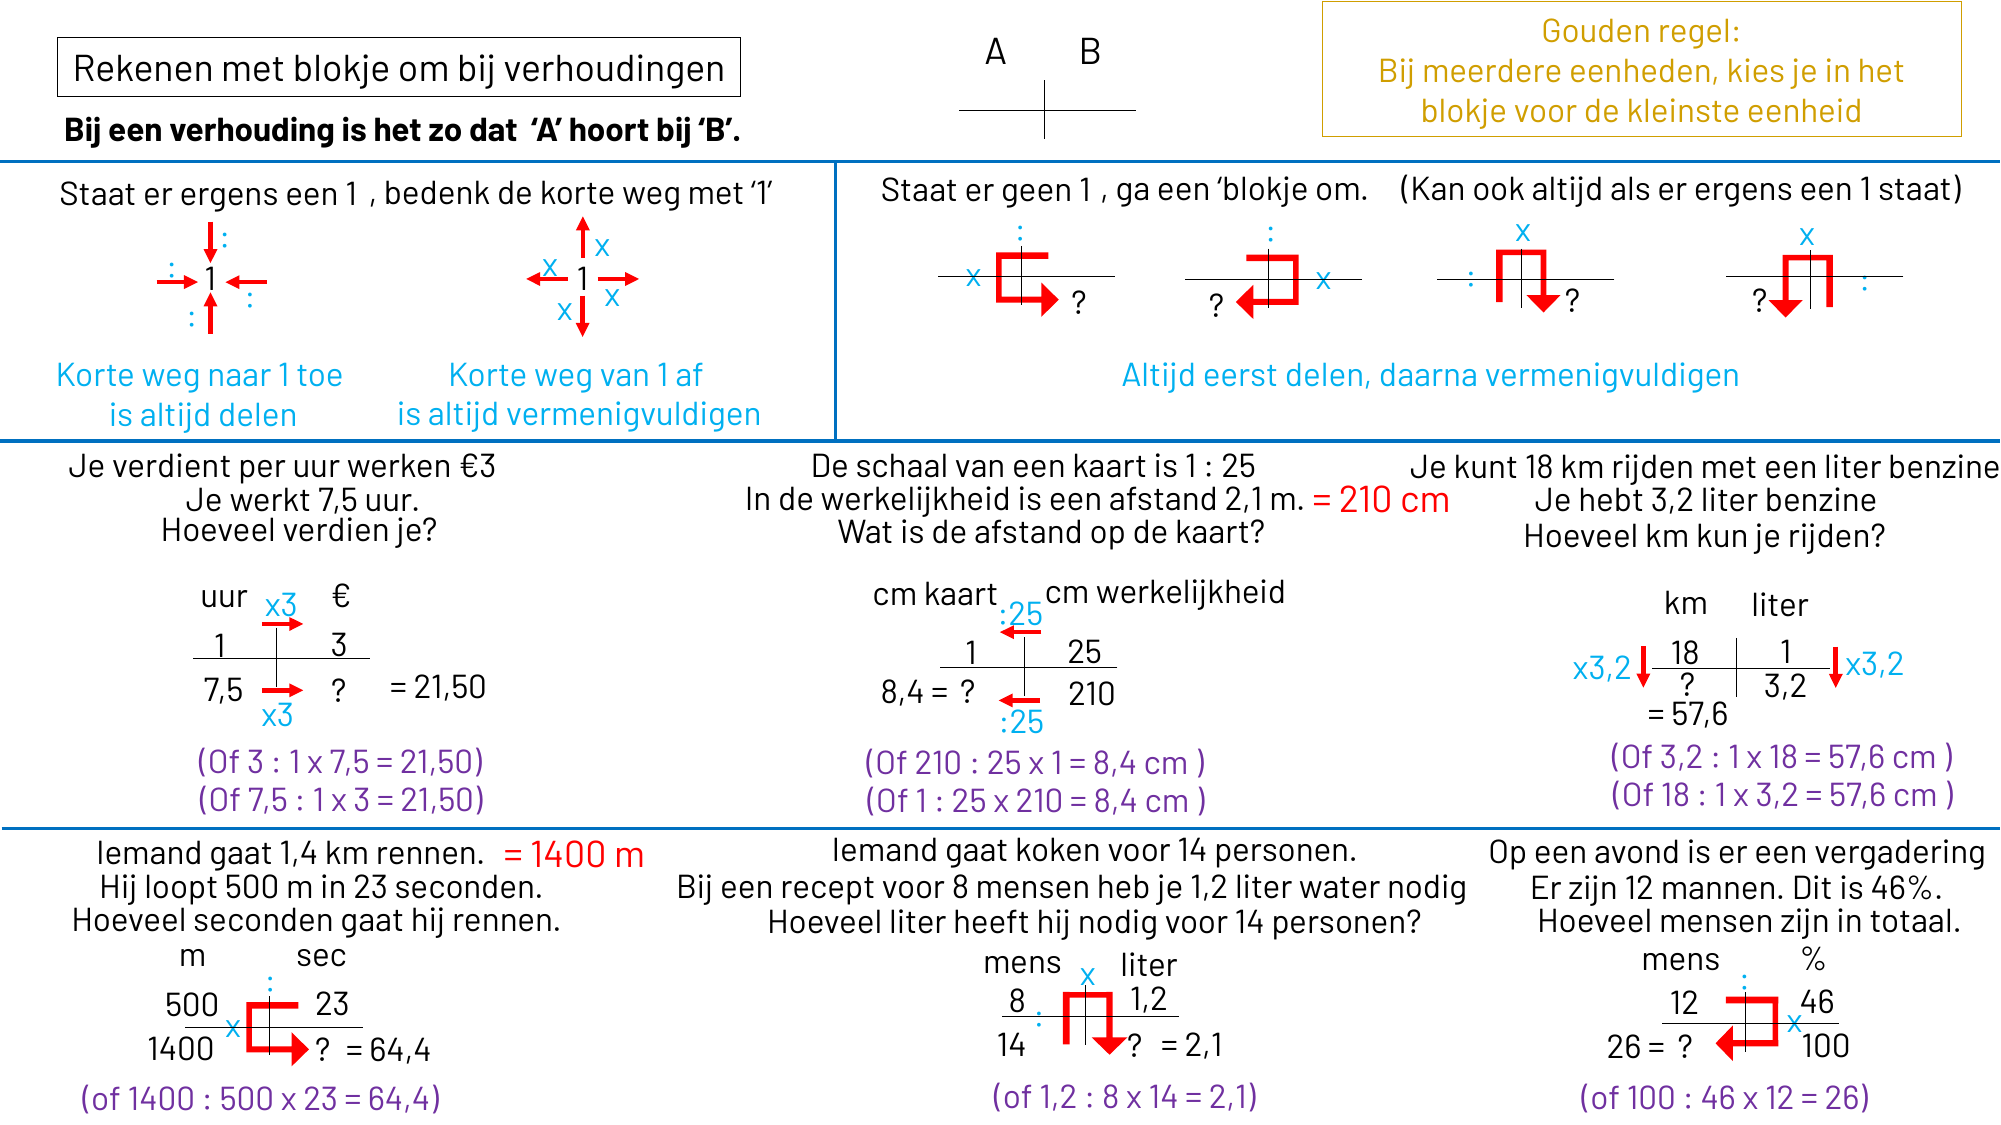

Gouden regel:
Bij meerdere eenheden, kies je in het blokje voor de kleinste eenheid
A
B
Rekenen met blokje om bij verhoudingen
Bij een verhouding is het zo dat  ‘A’ hoort bij ‘B’.
(Kan ook altijd als er ergens een 1 staat)
, ga een ‘blokje om.
Staat er geen 1
, bedenk de korte weg met ‘1’
Staat er ergens een 1
:
x
:
x
:
x
x
:
x
:
x
1
1
:

x
:
?
?
?
?
x
:
Korte weg van 1 af
is altijd vermenigvuldigen
Altijd eerst delen, daarna vermenigvuldigen
Korte weg naar 1 toe
is altijd delen
De schaal van een kaart is 1 : 25
Je verdient per uur werken €3
Je kunt 18 km rijden met een liter benzine.
= 210 cm
In de werkelijkheid is een afstand 2,1 m.
Je werkt 7,5 uur.
Je hebt 3,2 liter benzine
Hoeveel verdien je?
Wat is de afstand op de kaart?
Hoeveel km kun je rijden?
cm werkelijkheid
cm kaart
€
uur
km
x3
liter
:25
3
1
25
1
1
18
x3,2
x3,2
?
3,2
= 21,50
7,5
?
?
8,4 =
210
= 57,6
x3
:25
(Of 3,2 : 1 x 18 = 57,6 cm )
(Of 3 : 1 x 7,5 = 21,50)
(Of 210 : 25 x 1 = 8,4 cm )
(Of 18 : 1 x 3,2 = 57,6 cm )
(Of 7,5 : 1 x 3 = 21,50)
(Of 1 : 25 x 210 = 8,4 cm )
Iemand gaat koken voor 14 personen.
= 1400 m
Op een avond is er een vergadering
Iemand gaat 1,4 km rennen.
Hij loopt 500 m in 23 seconden.
Bij een recept voor 8 mensen heb je 1,2 liter water nodig
Er zijn 12 mannen. Dit is 46%.
Hoeveel seconden gaat hij rennen.
Hoeveel mensen zijn in totaal.
Hoeveel liter heeft hij nodig voor 14 personen?
sec
m
%
mens
mens
liter
x
:
:
1,2
8
46
12
23
500
:
x

x

14
= 2,1
?
100
26 =
?
1400
= 64,4
?

(of 1,2 : 8 x 14 = 2,1)
(of 100 : 46 x 12 = 26)
(of 1400 : 500 x 23 = 64,4)